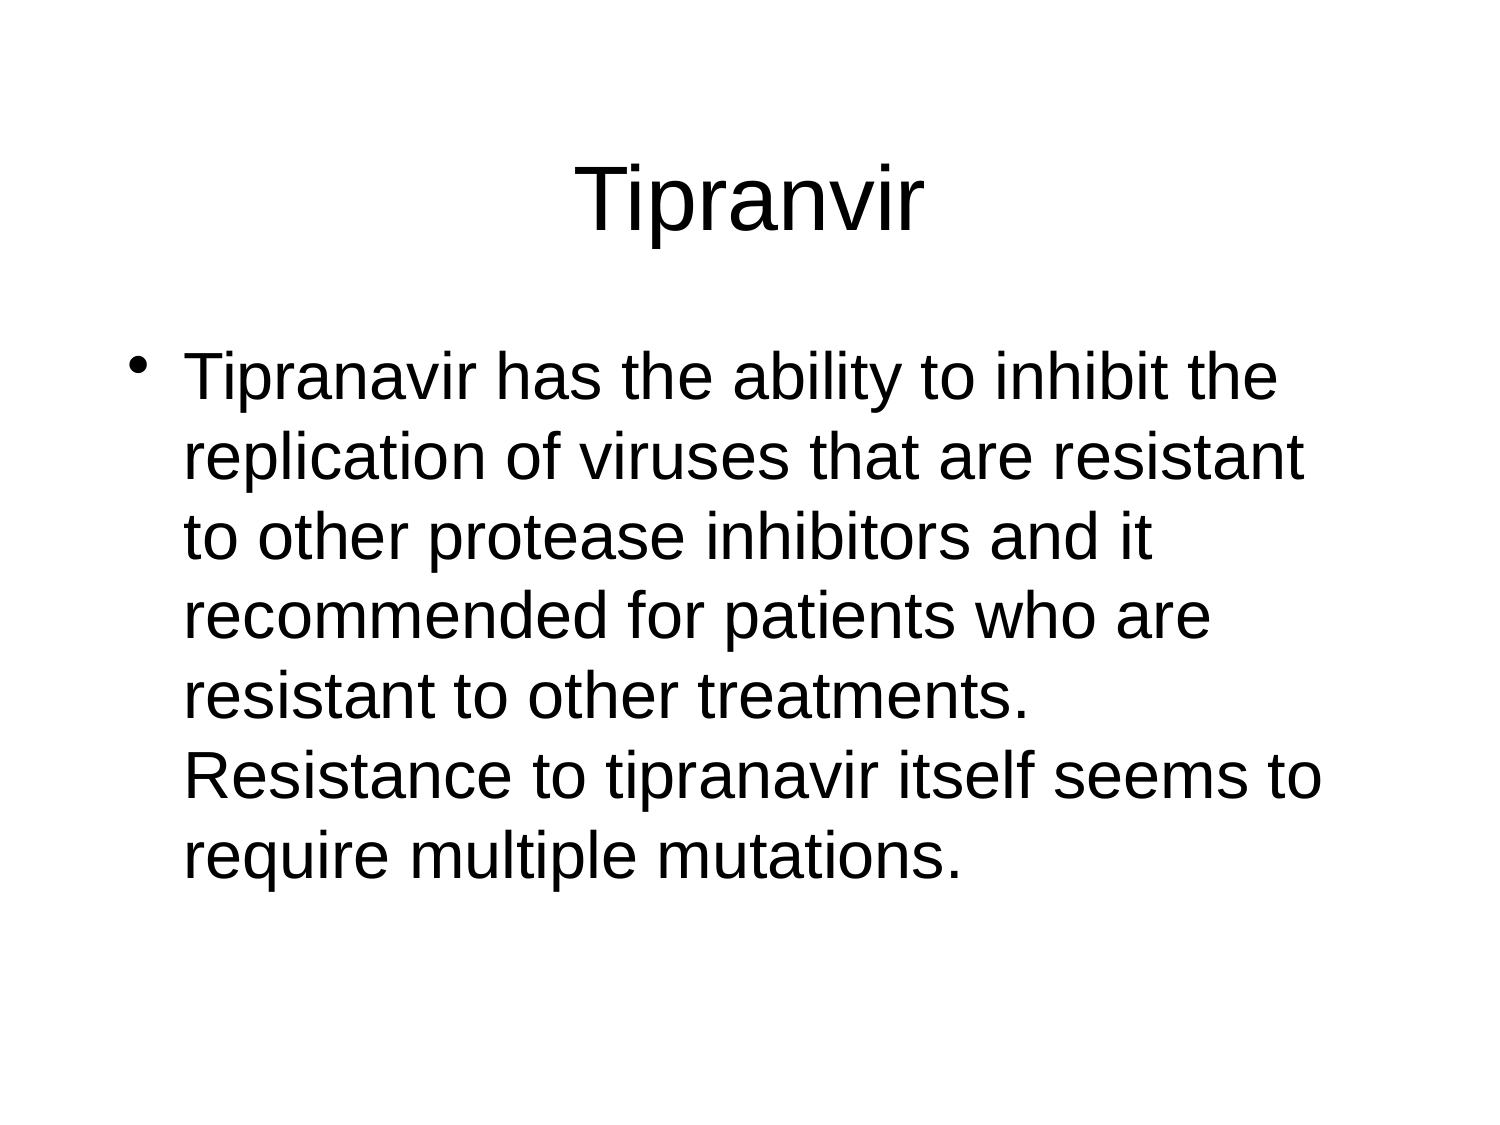

# Tipranvir
Tipranavir has the ability to inhibit the replication of viruses that are resistant to other protease inhibitors and it recommended for patients who are resistant to other treatments. Resistance to tipranavir itself seems to require multiple mutations.